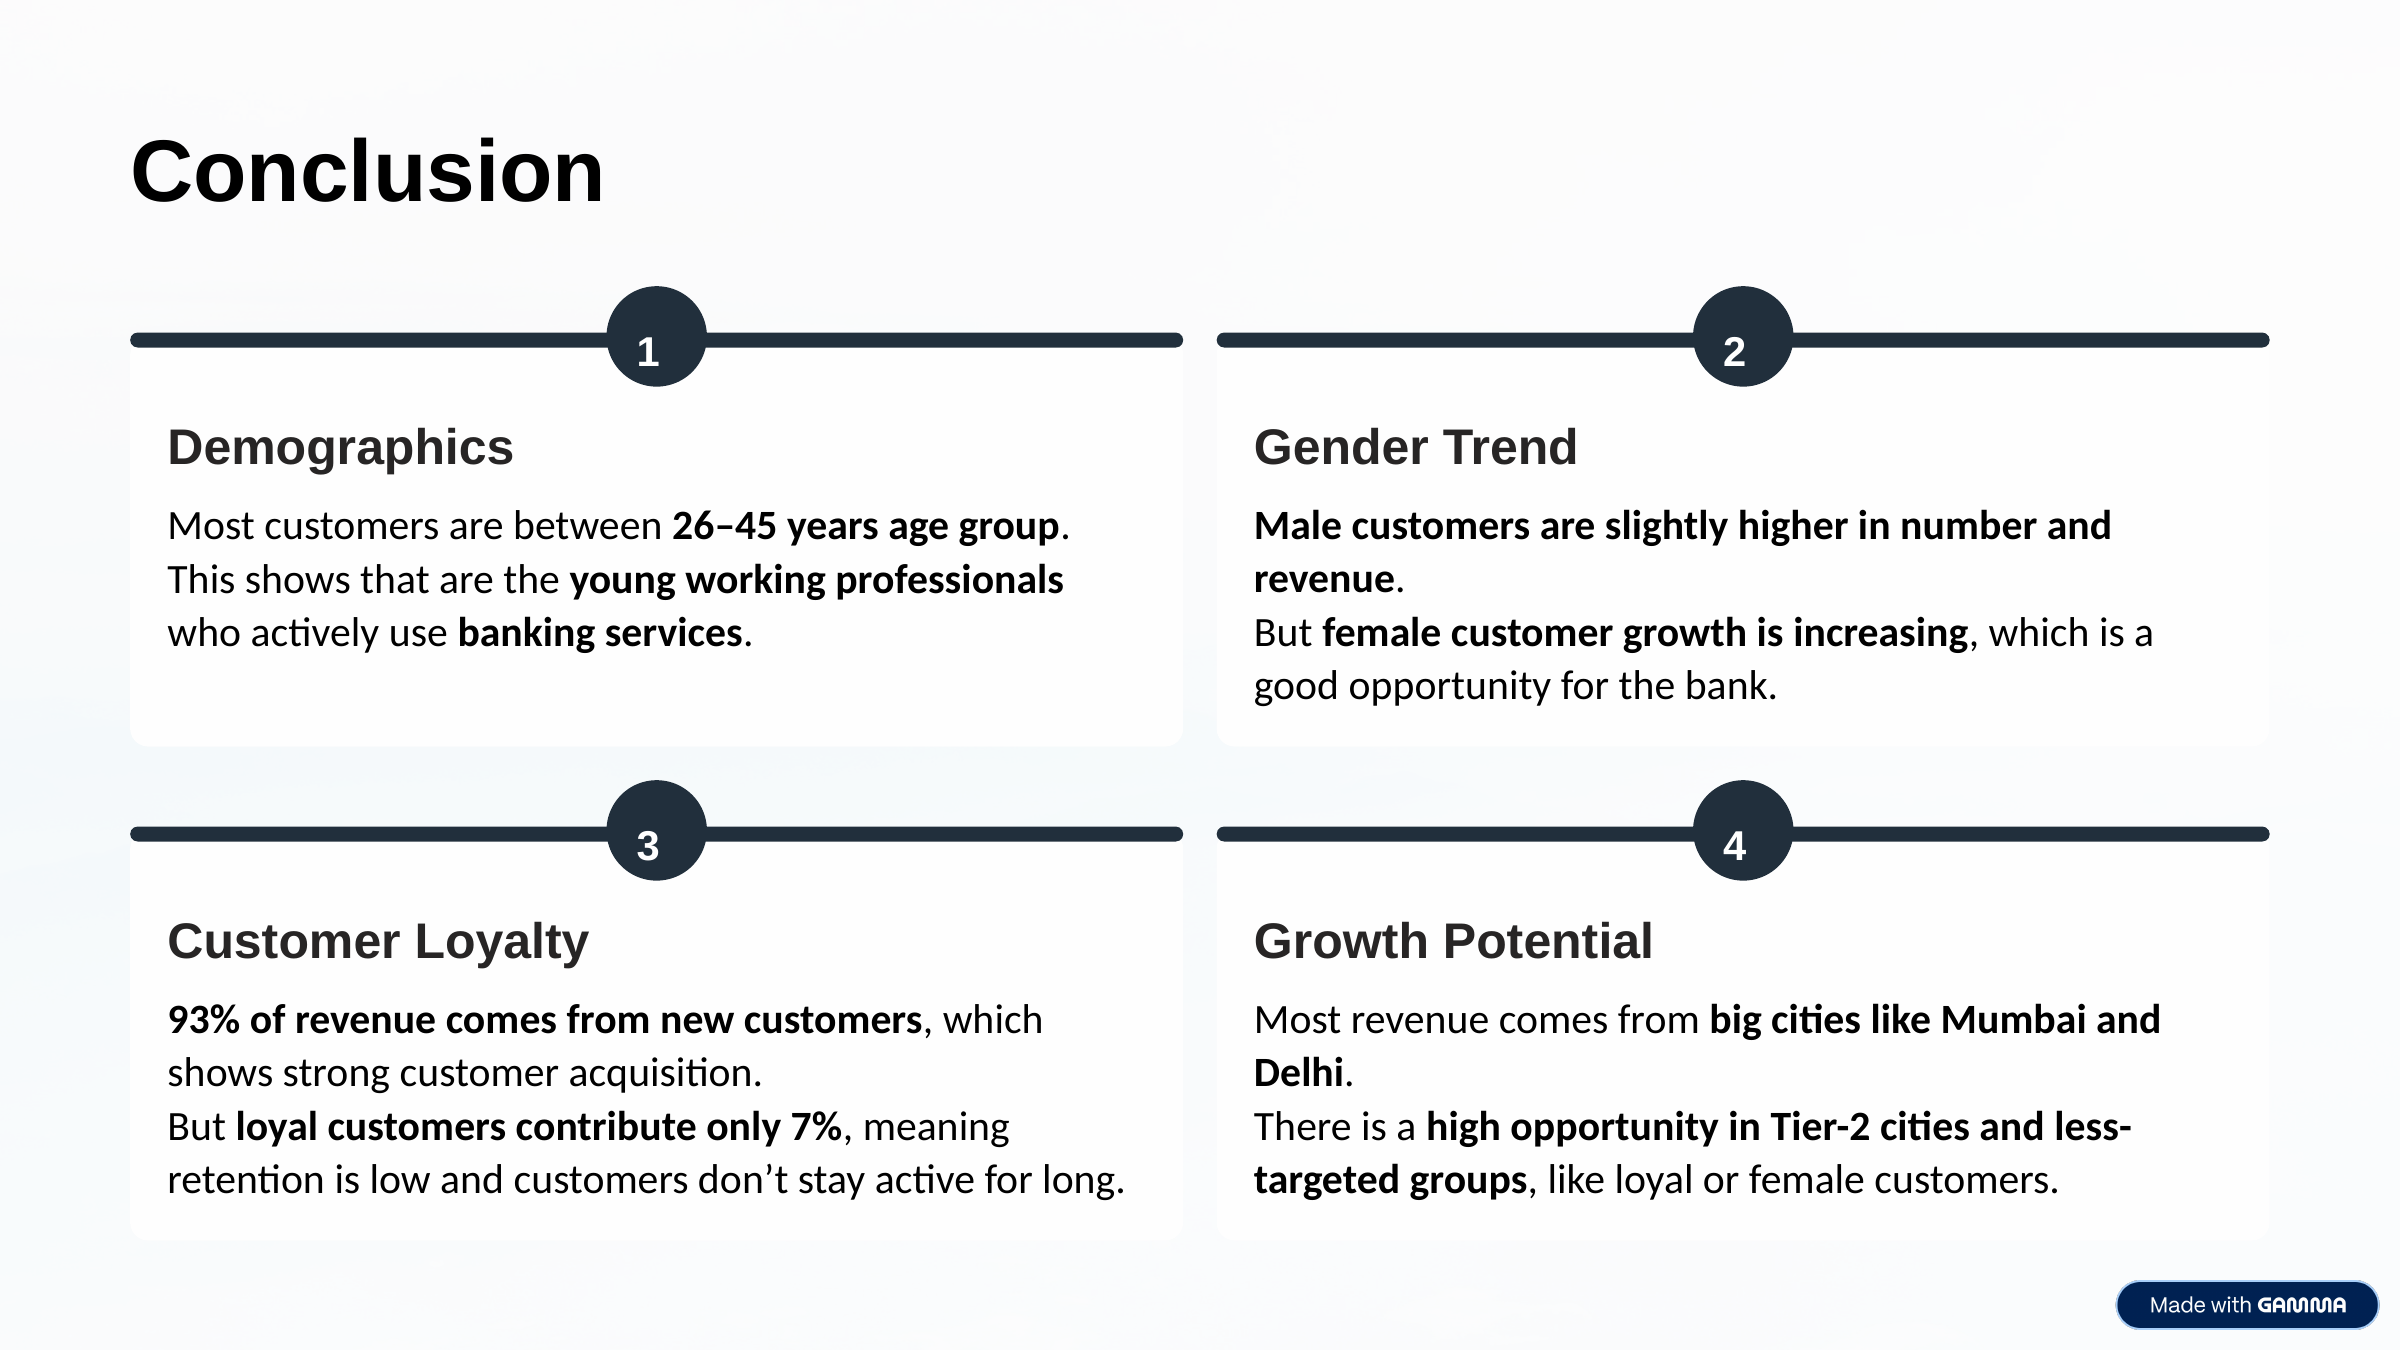

Conclusion

1
2

Demographics
Gender Trend
Most customers are between 26–45 years age group. This shows that are the young working professionals who actively use banking services.
Male customers are slightly higher in number and revenue.
But female customer growth is increasing, which is a good opportunity for the bank.

3
4

Customer Loyalty
Growth Potential
93% of revenue comes from new customers, which shows strong customer acquisition.
But loyal customers contribute only 7%, meaning retention is low and customers don’t stay active for long.
Most revenue comes from big cities like Mumbai and Delhi.
There is a high opportunity in Tier-2 cities and less-targeted groups, like loyal or female customers.